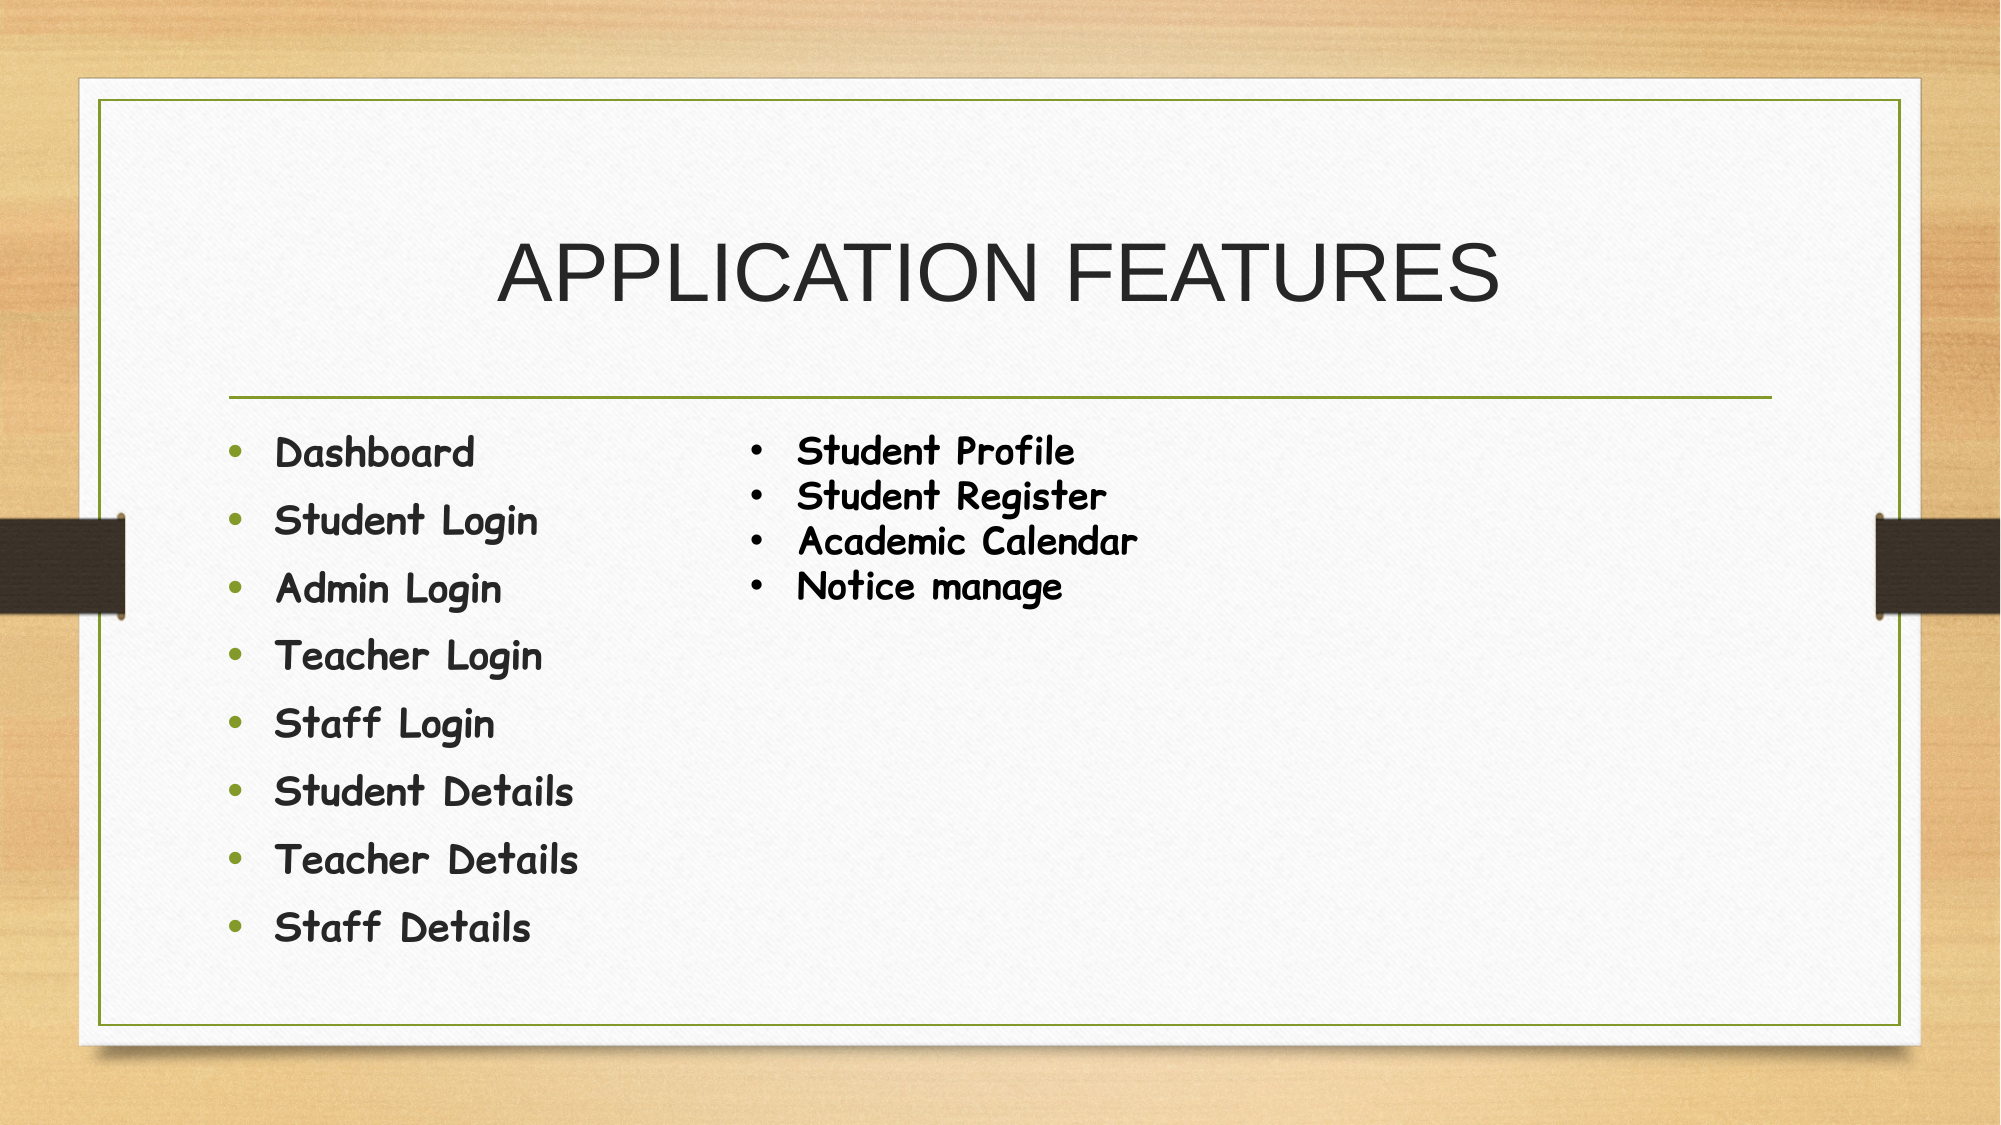

# APPLICATION FEATURES
Dashboard
Student Login
Admin Login
Teacher Login
Staff Login
Student Details
Teacher Details
Staff Details

Student Profile
Student Register
Academic Calendar
Notice manage